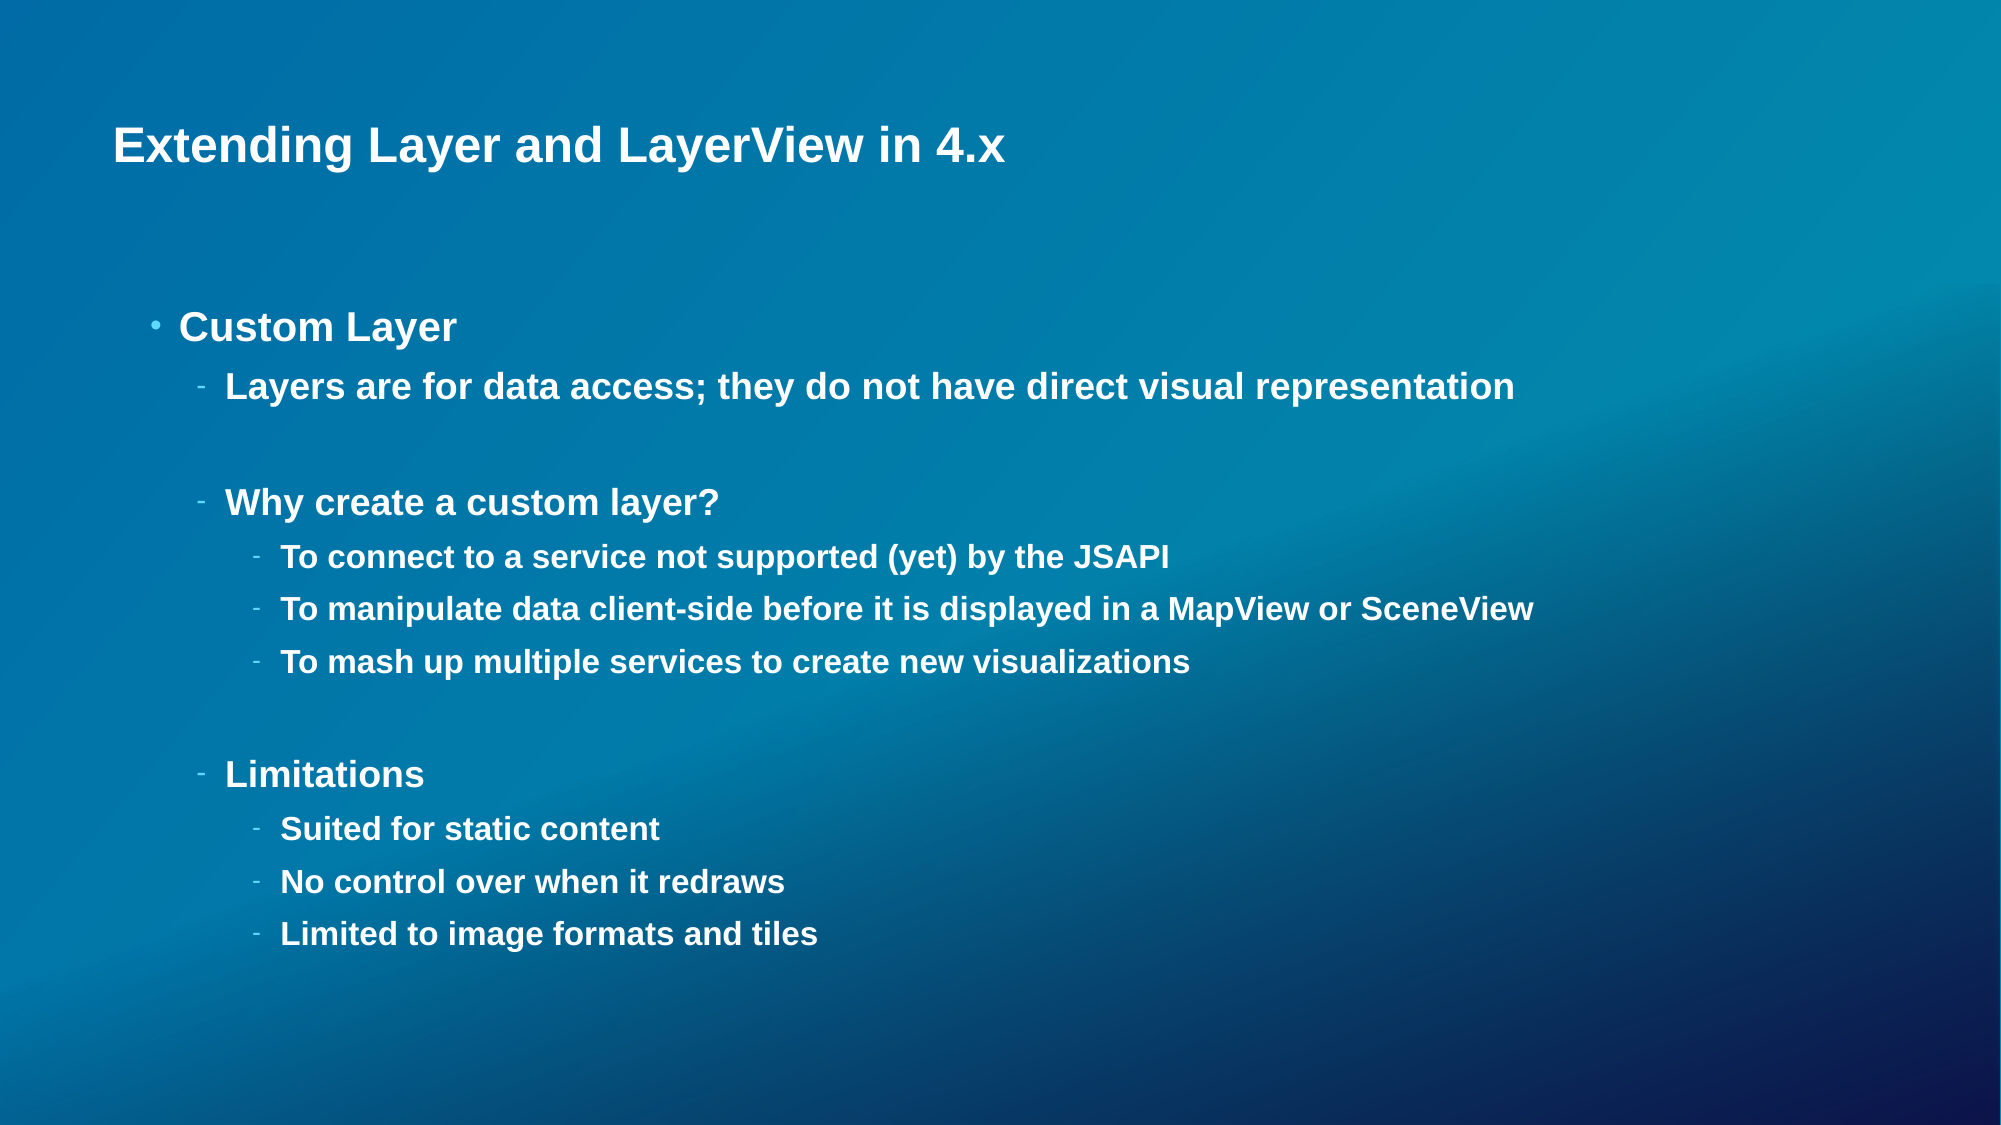

# Extending Layer and LayerView in 4.x
Custom Layer
Layers are for data access; they do not have direct visual representation

Why create a custom layer?
To connect to a service not supported (yet) by the JSAPI
To manipulate data client-side before it is displayed in a MapView or SceneView
To mash up multiple services to create new visualizations

Limitations
Suited for static content
No control over when it redraws
Limited to image formats and tiles